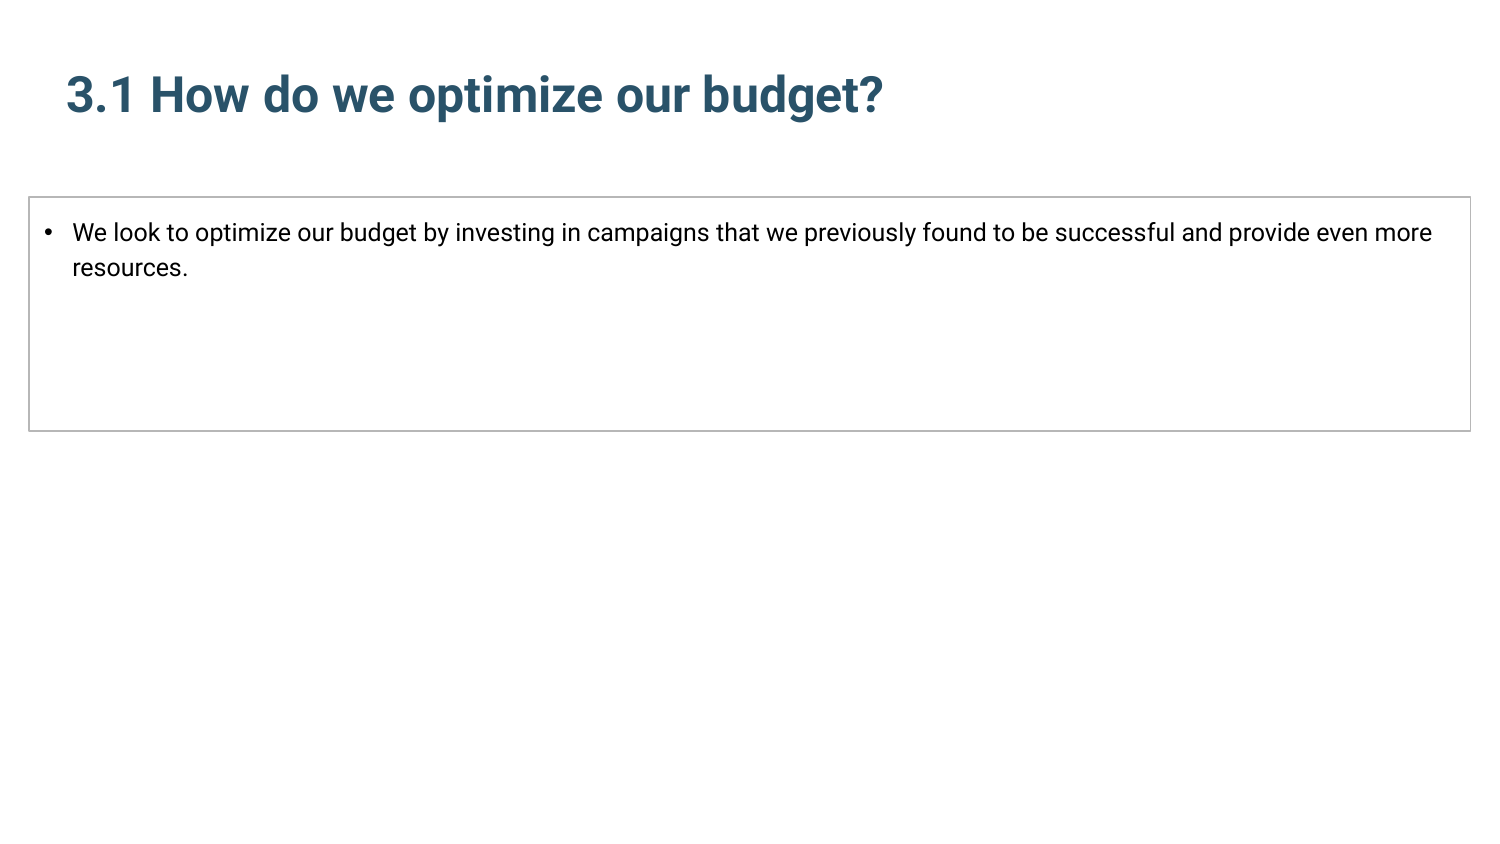

3.1 How do we optimize our budget?
We look to optimize our budget by investing in campaigns that we previously found to be successful and provide even more resources.